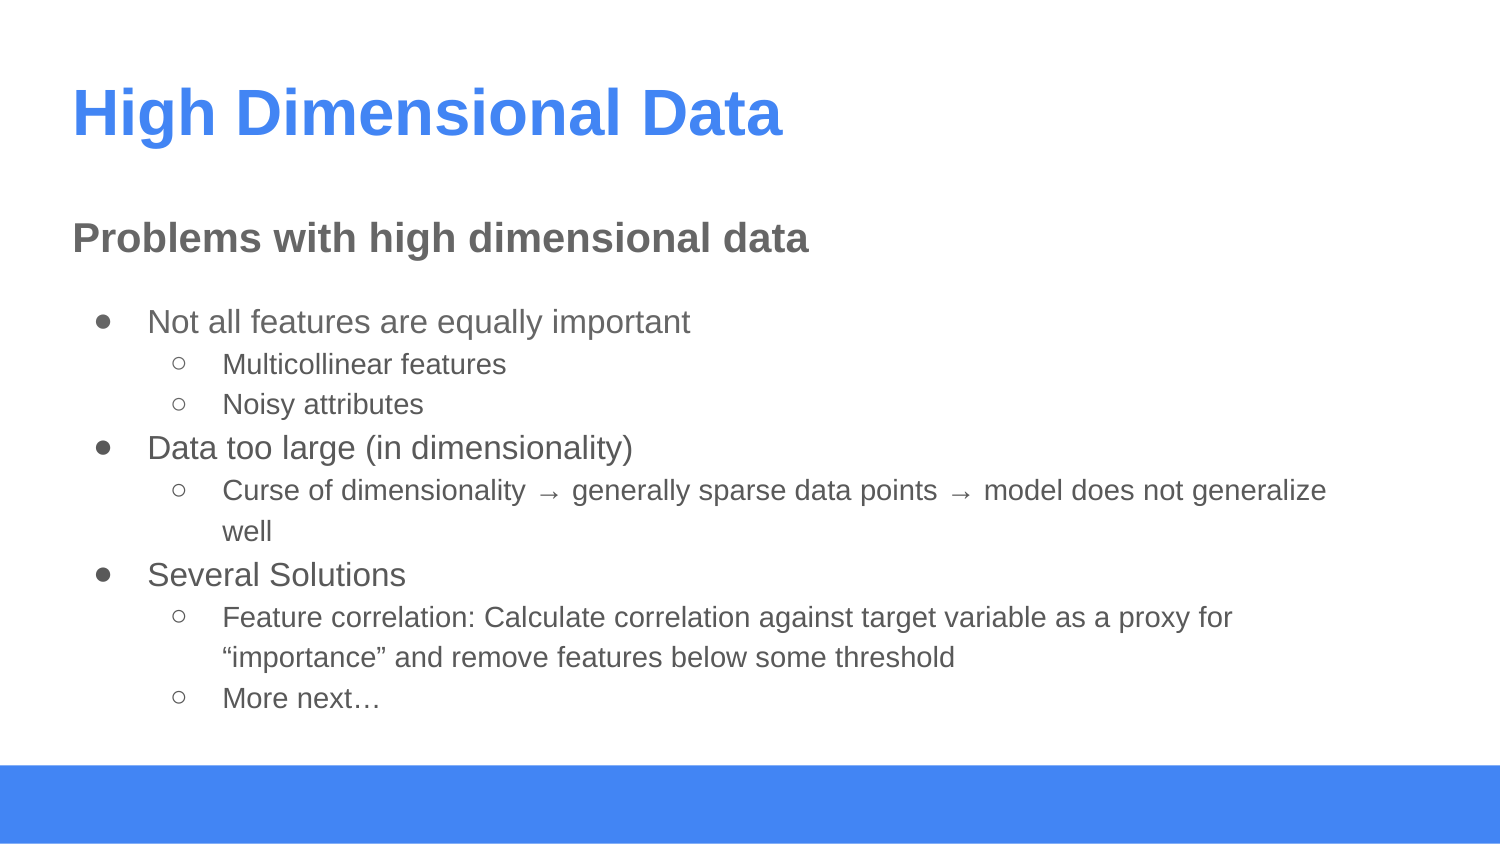

# High Dimensional Data
Problems with high dimensional data
Not all features are equally important
Multicollinear features
Noisy attributes
Data too large (in dimensionality)
Curse of dimensionality → generally sparse data points → model does not generalize well
Several Solutions
Feature correlation: Calculate correlation against target variable as a proxy for “importance” and remove features below some threshold
More next…